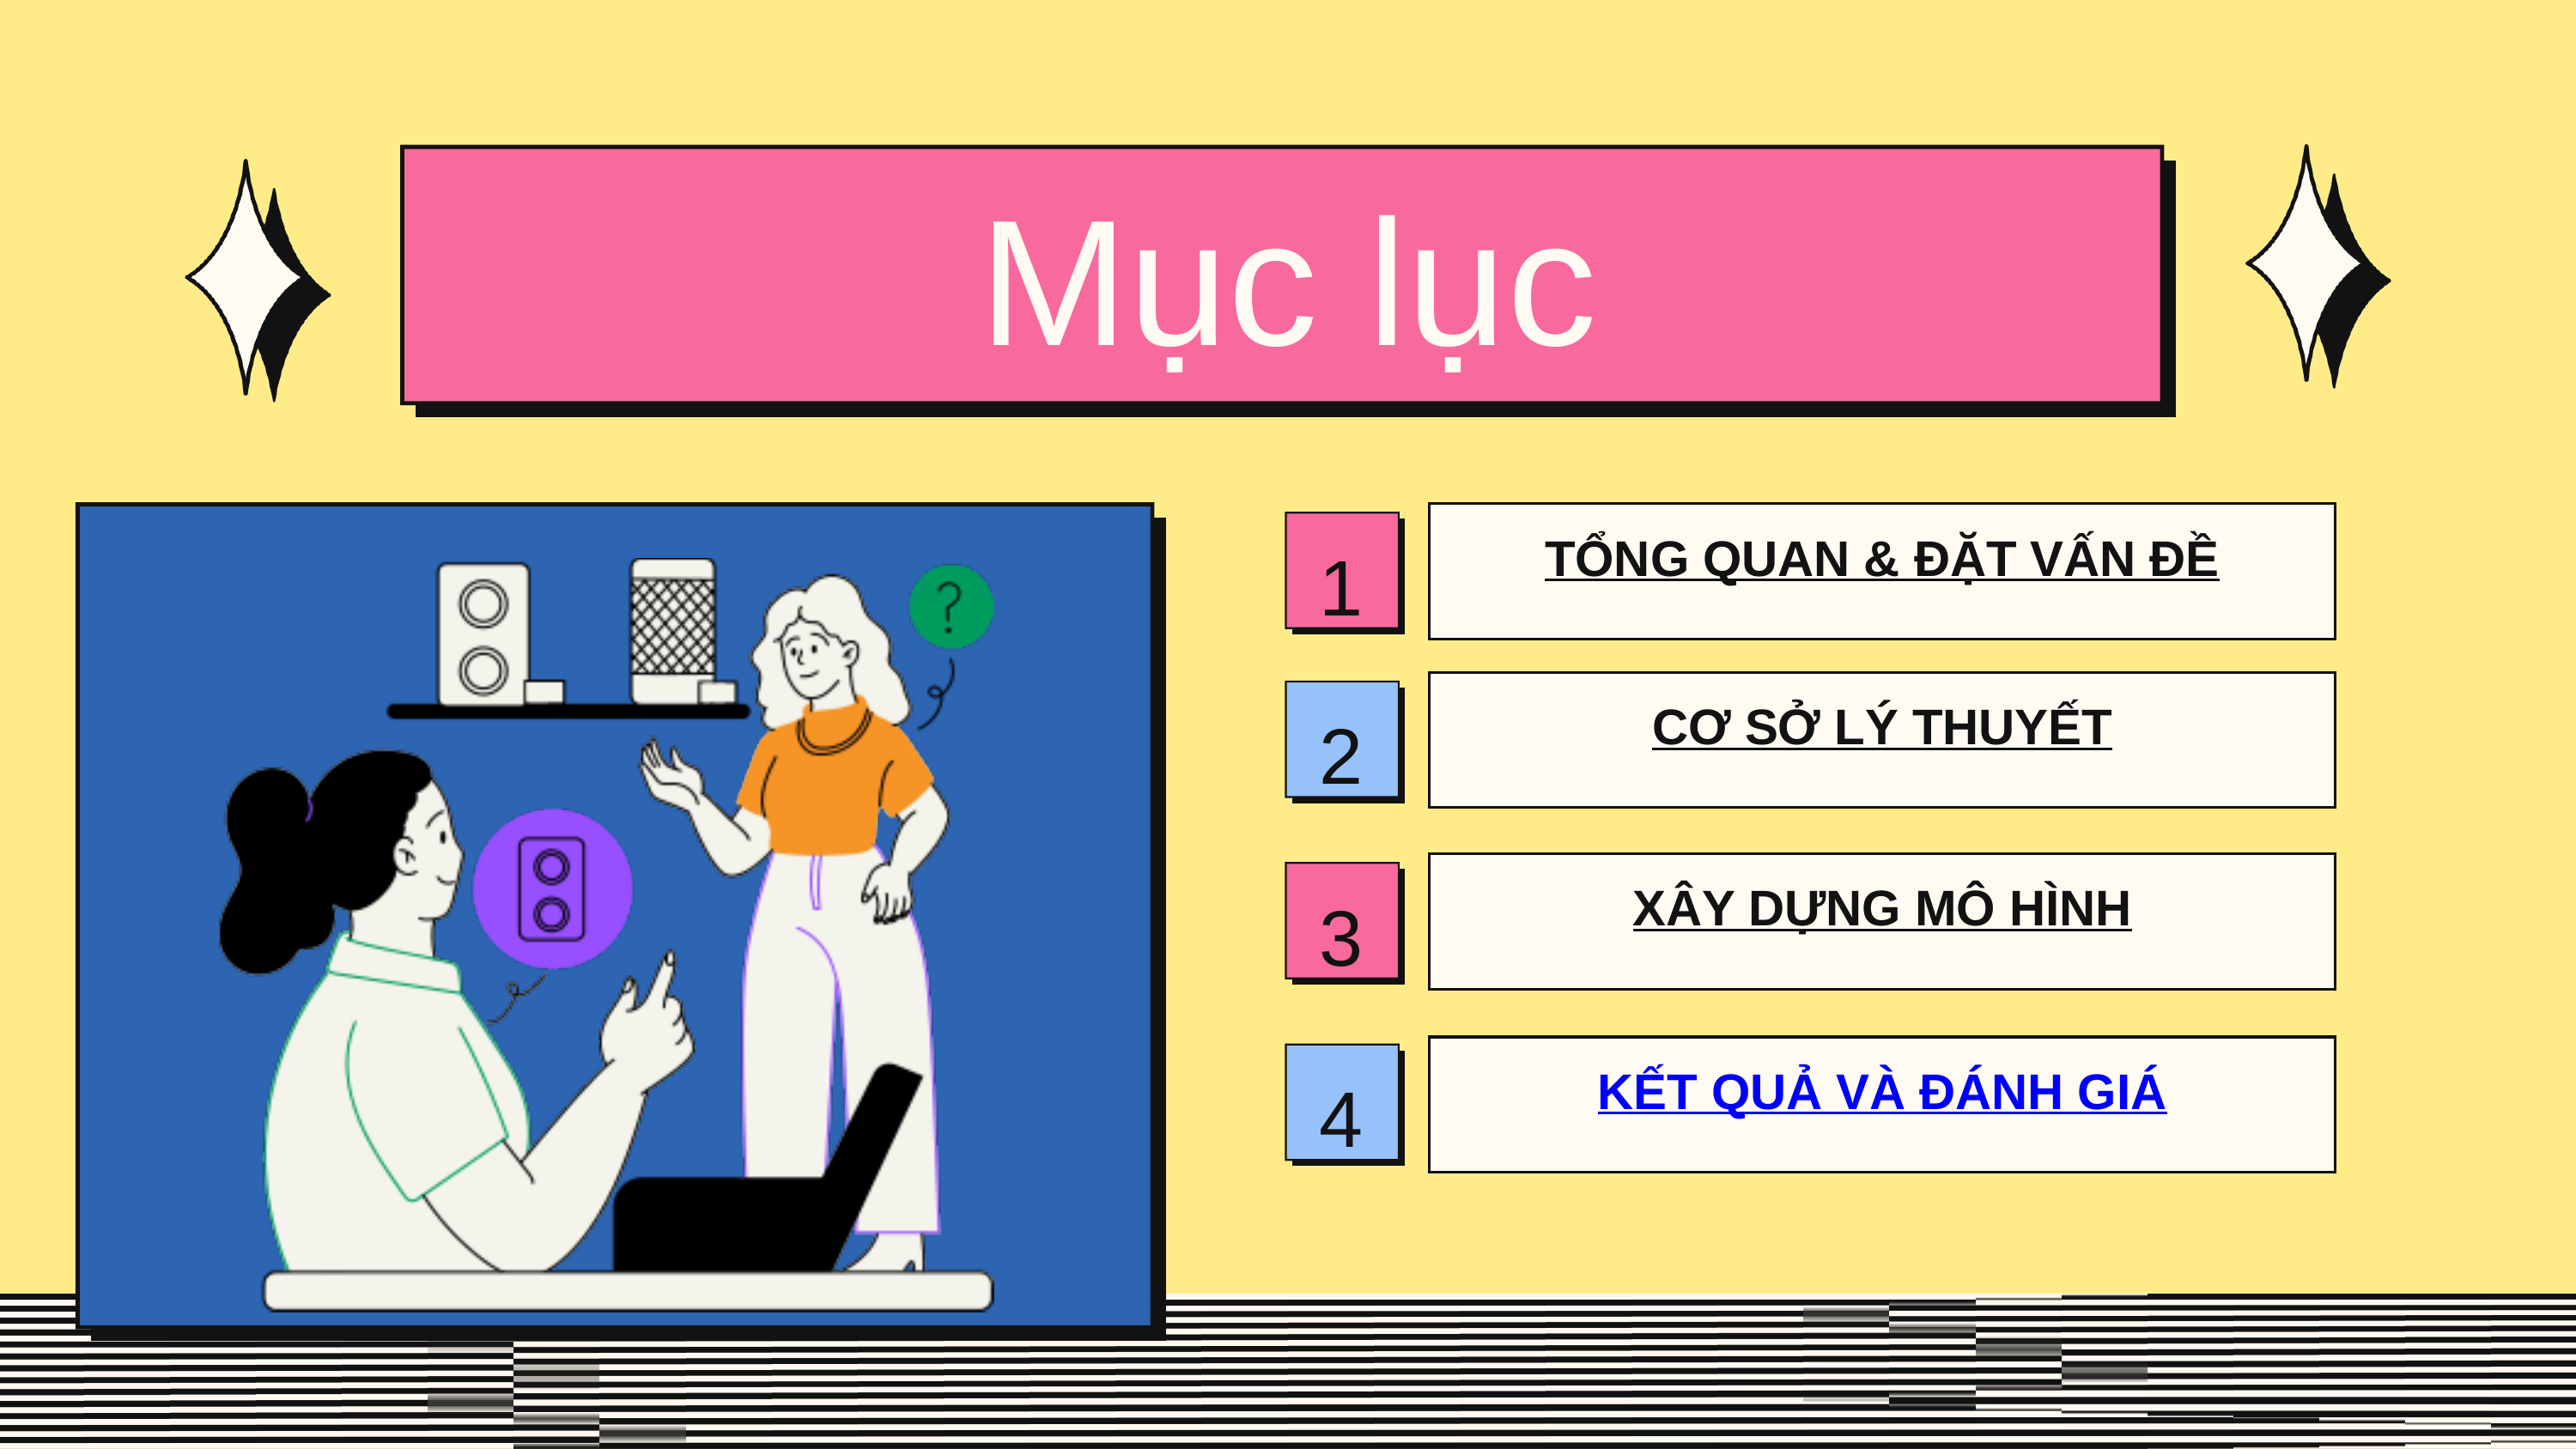

Mục lục

TỔNG QUAN & ĐẶT VẤN ĐỀ

1

CƠ SỞ LÝ THUYẾT

2

XÂY DỰNG MÔ HÌNH

3

KẾT QUẢ VÀ ĐÁNH GIÁ

4